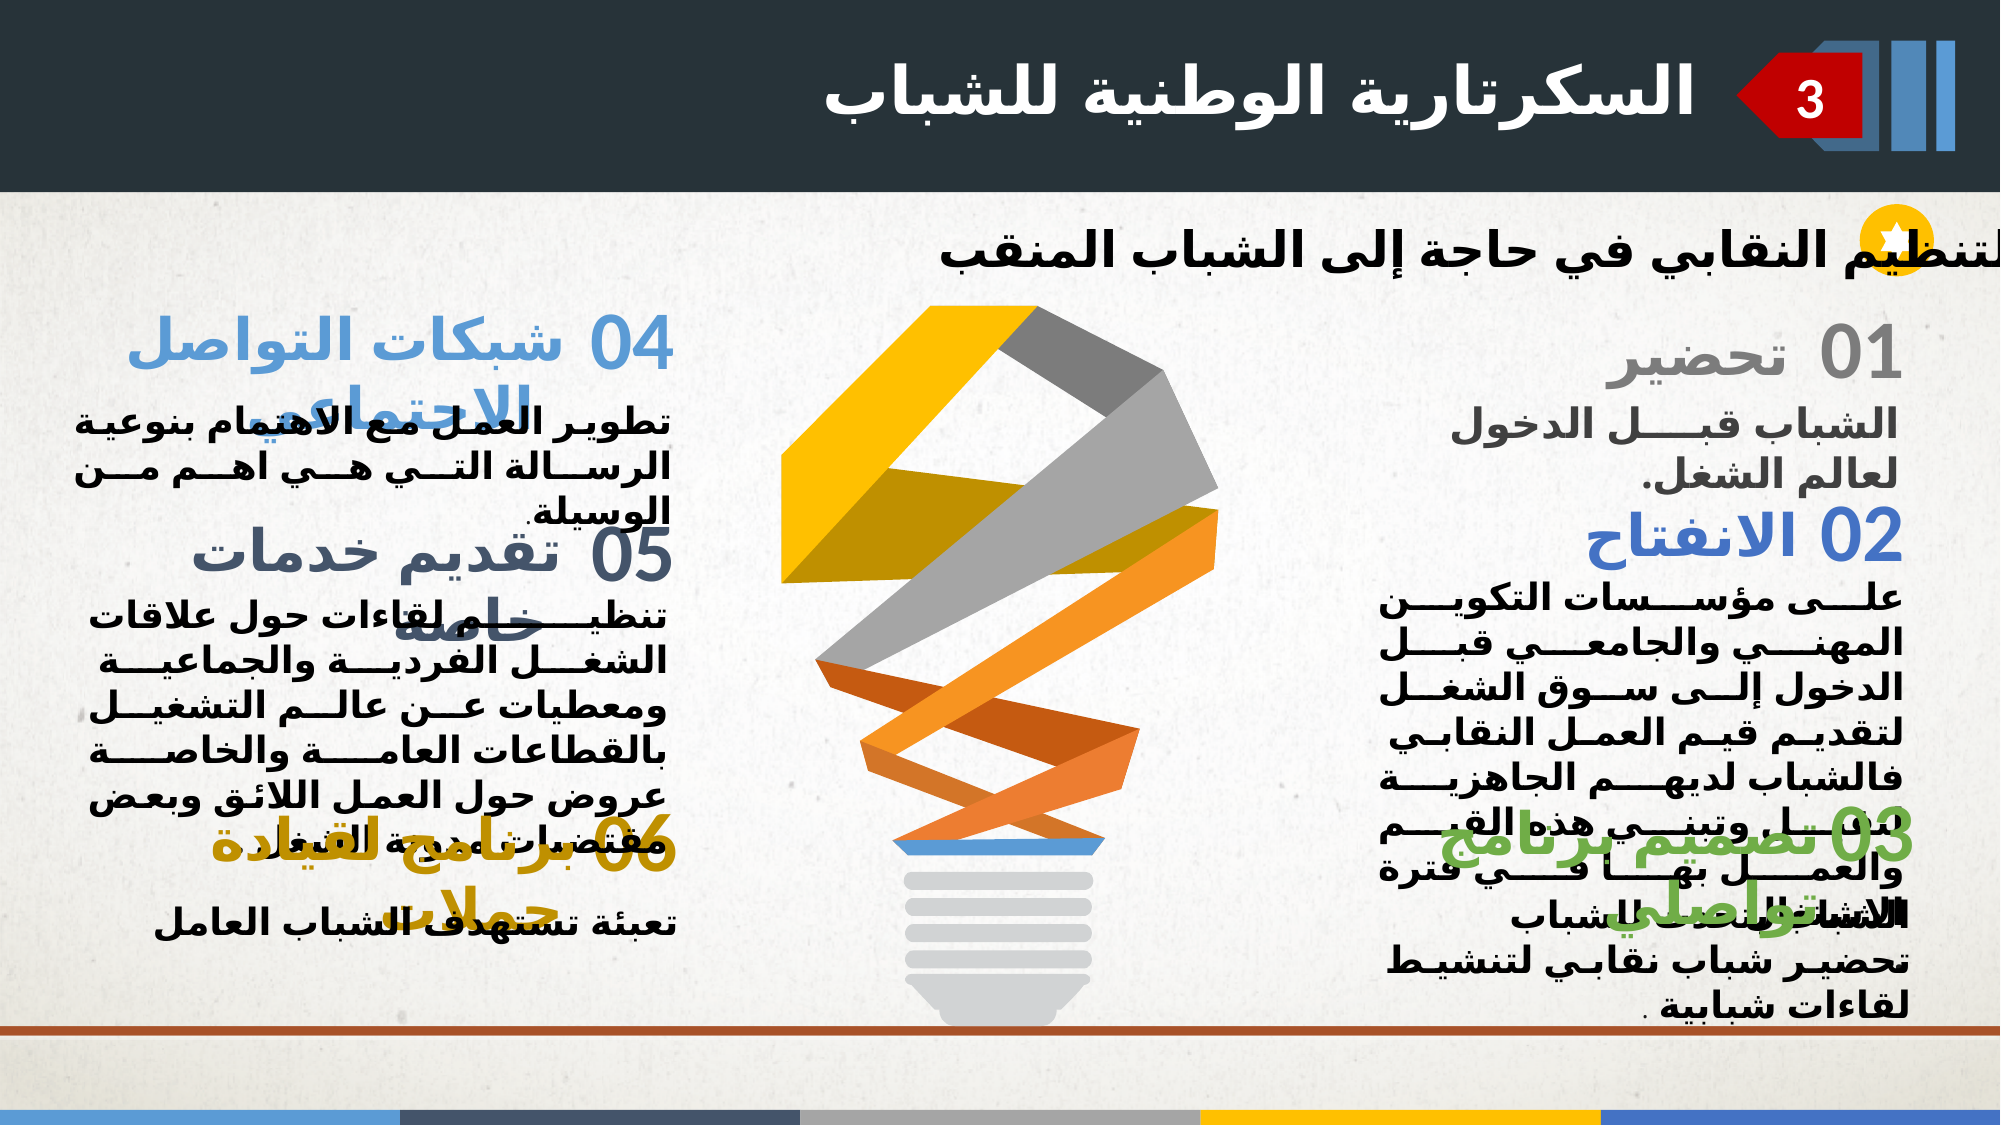

السكرتارية الوطنية للشباب

3
التنظيم النقابي في حاجة إلى الشباب المنقب

04
05
06
01
تحضير
الشباب قبل الدخول لعالم الشغل.
02
على مؤسسات التكوين المهني والجامعي قبل الدخول إلى سوق الشغل لتقديم قيم العمل النقابي  فالشباب لديهم الجاهزية لتقبل وتبني هذه القيم والعمل بها في فترة الاشتغال
.
03
الشباب يتحدث للشباب تحضير شباب نقابي لتنشيط لقاءات شبابية .
شبكات التواصل الاجتماعي

تطوير العمل مع الاهتمام بنوعية الرسالة التي هي اهم من الوسيلة.
الانفتاح
تقديم خدمات خاصة
تنظيم لقاءات حول علاقات الشغل الفردية والجماعية  ومعطيات عن عالم التشغيل بالقطاعات العامة والخاصة عروض حول العمل اللائق وبعض مقتضيات مدونة الشغل .
تصميم برنامج تواصلي
برنامج لقيادة حملات
تعبئة تستهدف الشباب العامل